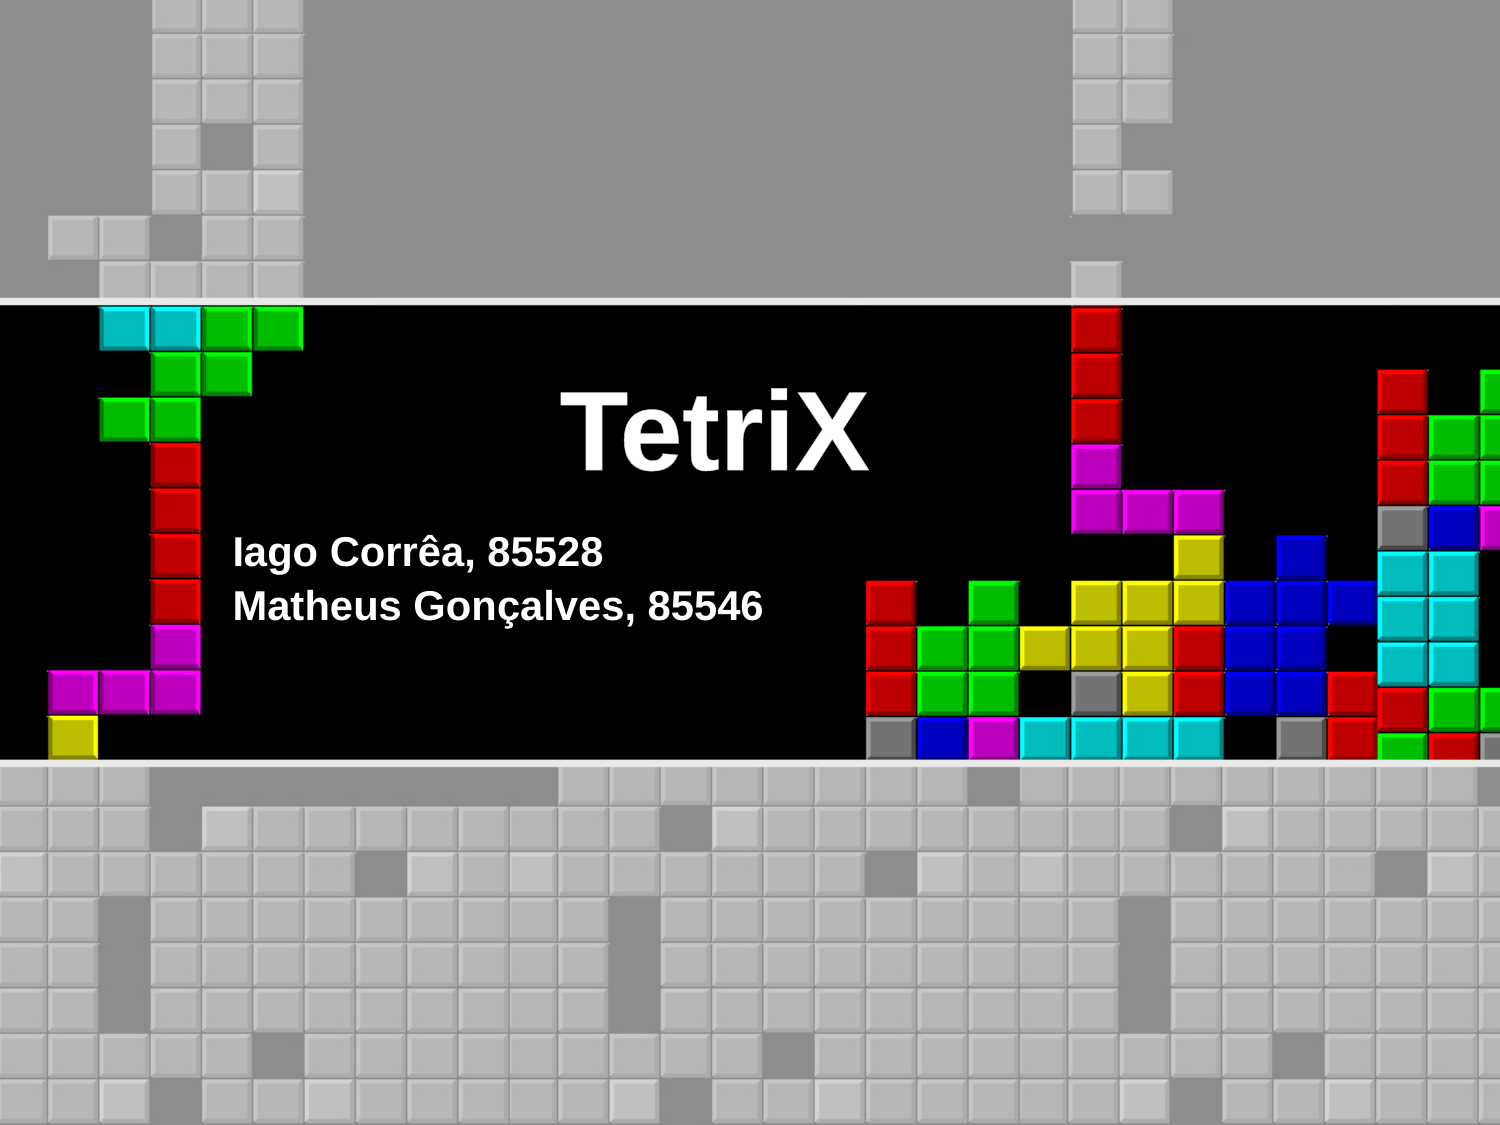

# TetriX
Iago Corrêa, 85528
Matheus Gonçalves, 85546